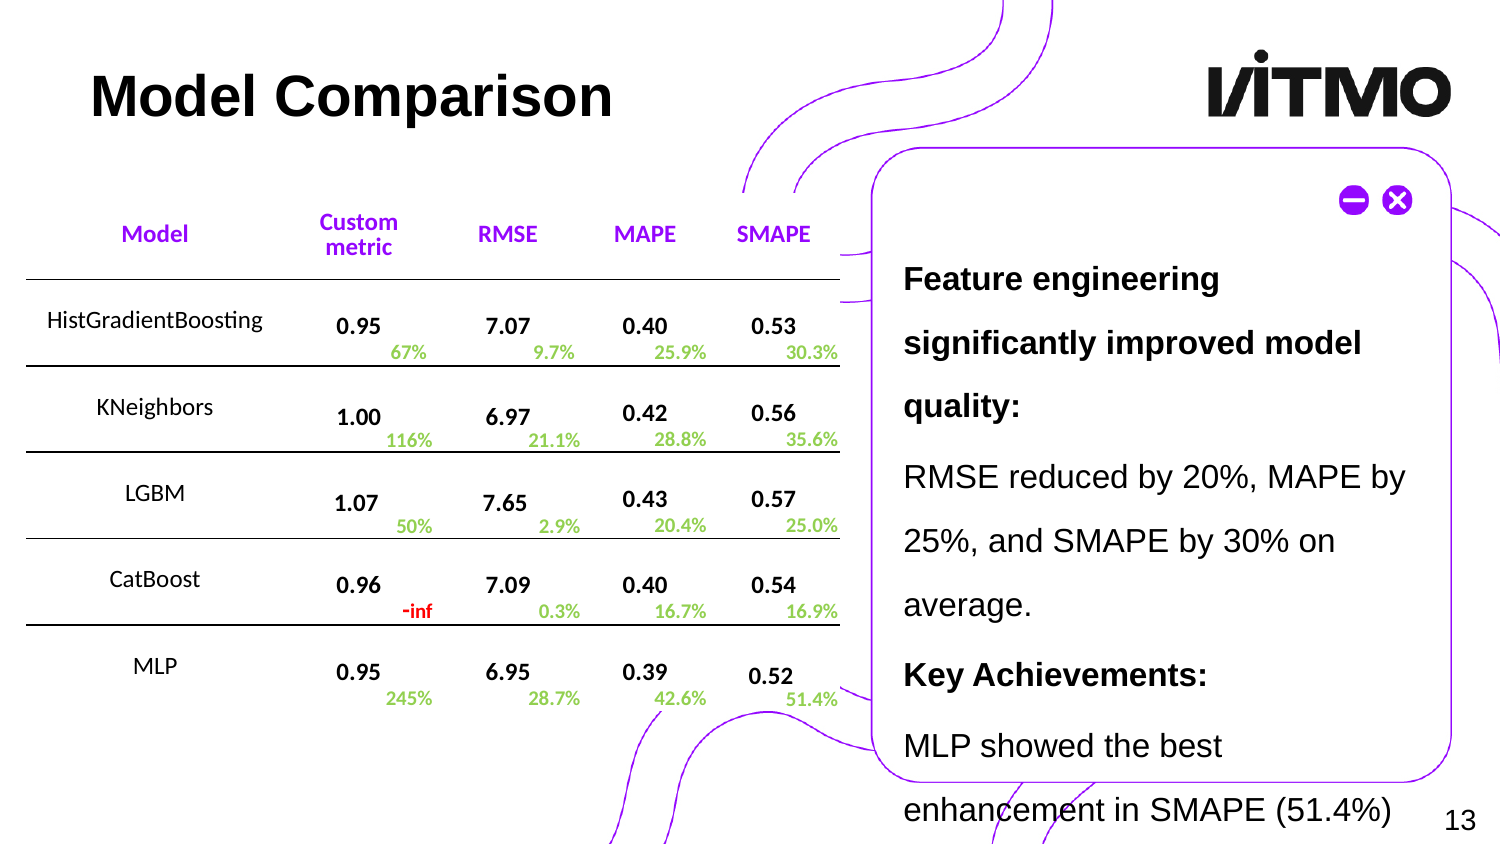

# Model Comparison
| Model | Сustom metric | RMSE | MAPE | SMAPE |
| --- | --- | --- | --- | --- |
| HistGradientBoosting | 0.95 67% | 7.07 9.7% | 0.40 25.9% | 0.53 30.3% |
| KNeighbors | 1.00 116% | 6.97 21.1% | 0.42 28.8% | 0.56 35.6% |
| LGBM | 1.07 50% | 7.65 2.9% | 0.43 20.4% | 0.57 25.0% |
| CatBoost | 0.96 -inf | 7.09 0.3% | 0.40 16.7% | 0.54 16.9% |
| MLP | 0.95 245% | 6.95 28.7% | 0.39 42.6% | 0.52 51.4% |
Feature engineering significantly improved model quality:
RMSE reduced by 20%, MAPE by 25%, and SMAPE by 30% on average.
Key Achievements:
MLP showed the best enhancement in SMAPE (51.4%) and RMSE (28.7%).
13